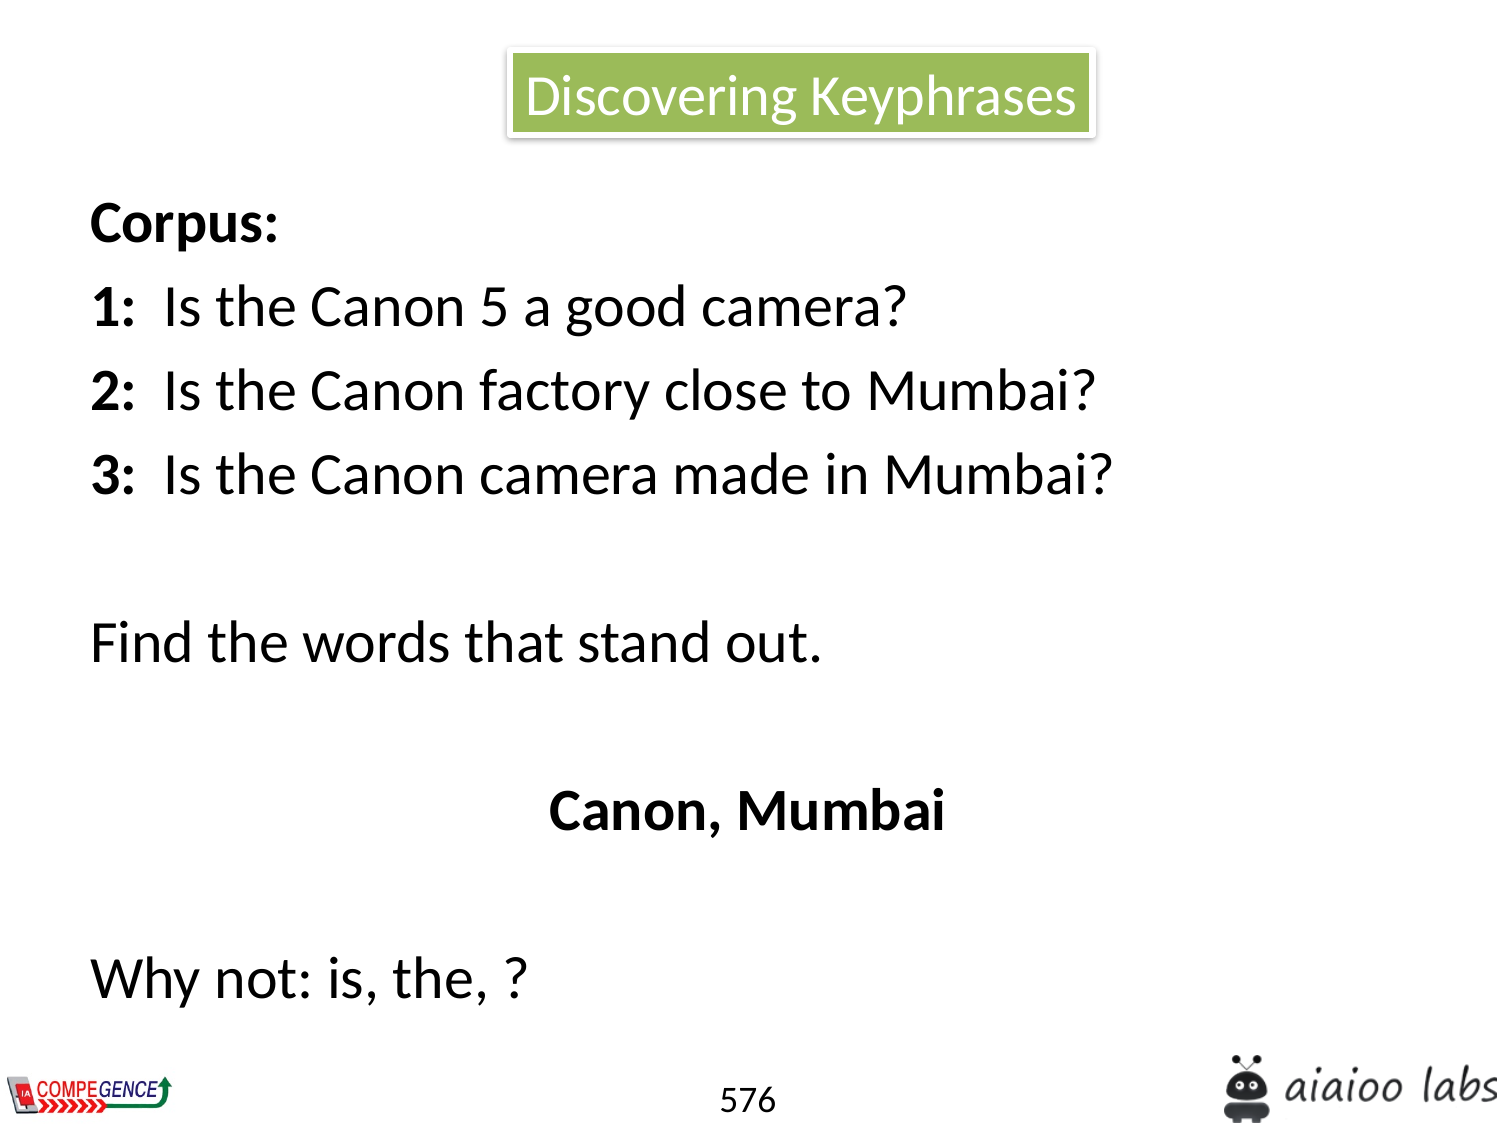

Discovering Keyphrases
Corpus:
1:  Is the Canon 5 a good camera?
2:  Is the Canon factory close to Mumbai?
3:  Is the Canon camera made in Mumbai?

Find the words that stand out.

				Canon, Mumbai

Why not: is, the, ?